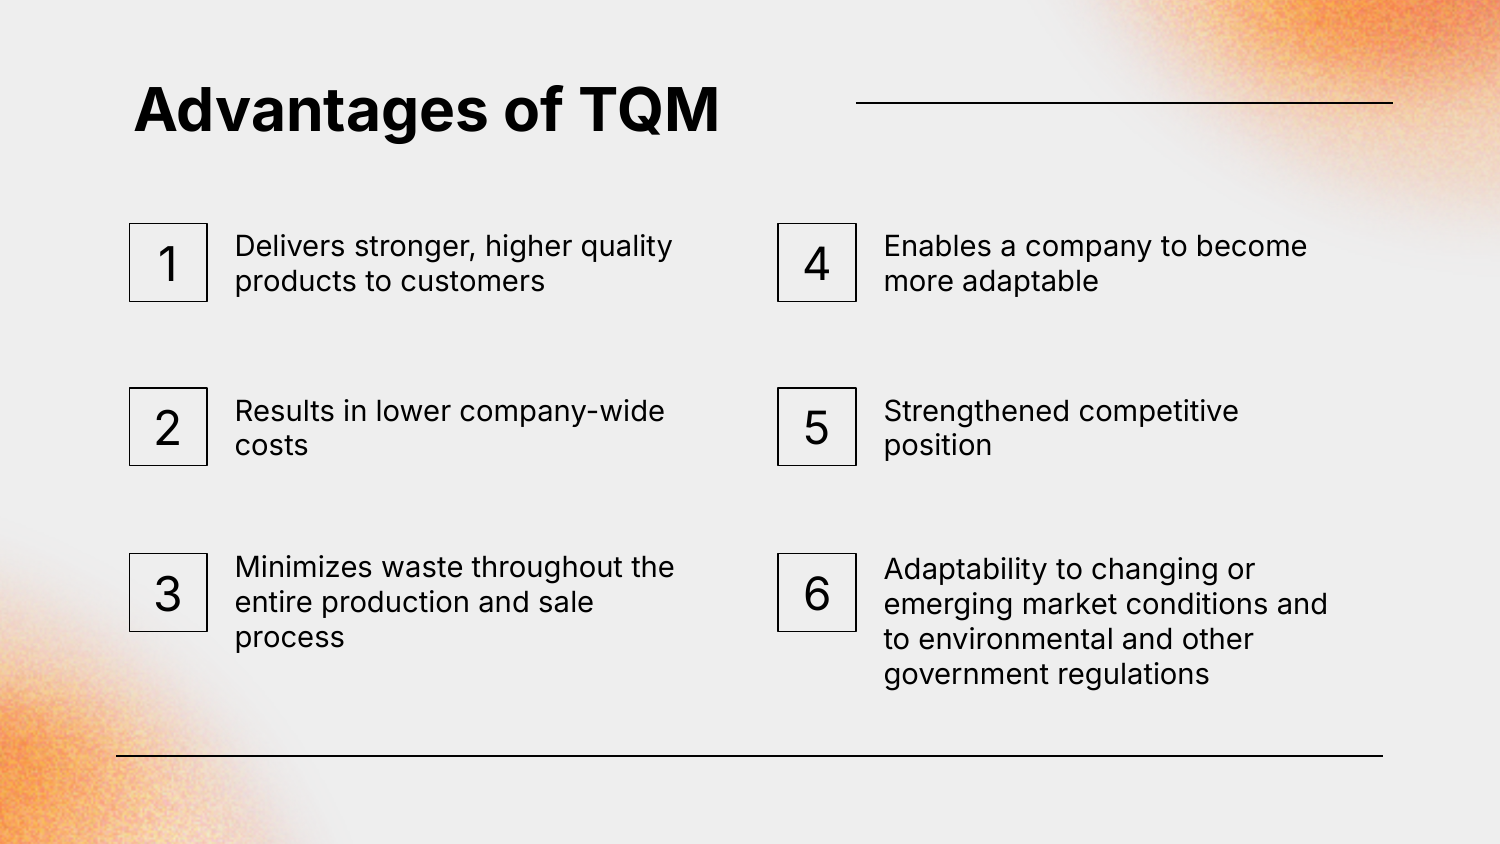

# Advantages of TQM
1
Delivers stronger, higher quality products to customers
4
Enables a company to become more adaptable
Results in lower company-wide costs
Strengthened competitive position
2
5
Minimizes waste throughout the entire production and sale process
Adaptability to changing or emerging market conditions and to environmental and other government regulations
3
6